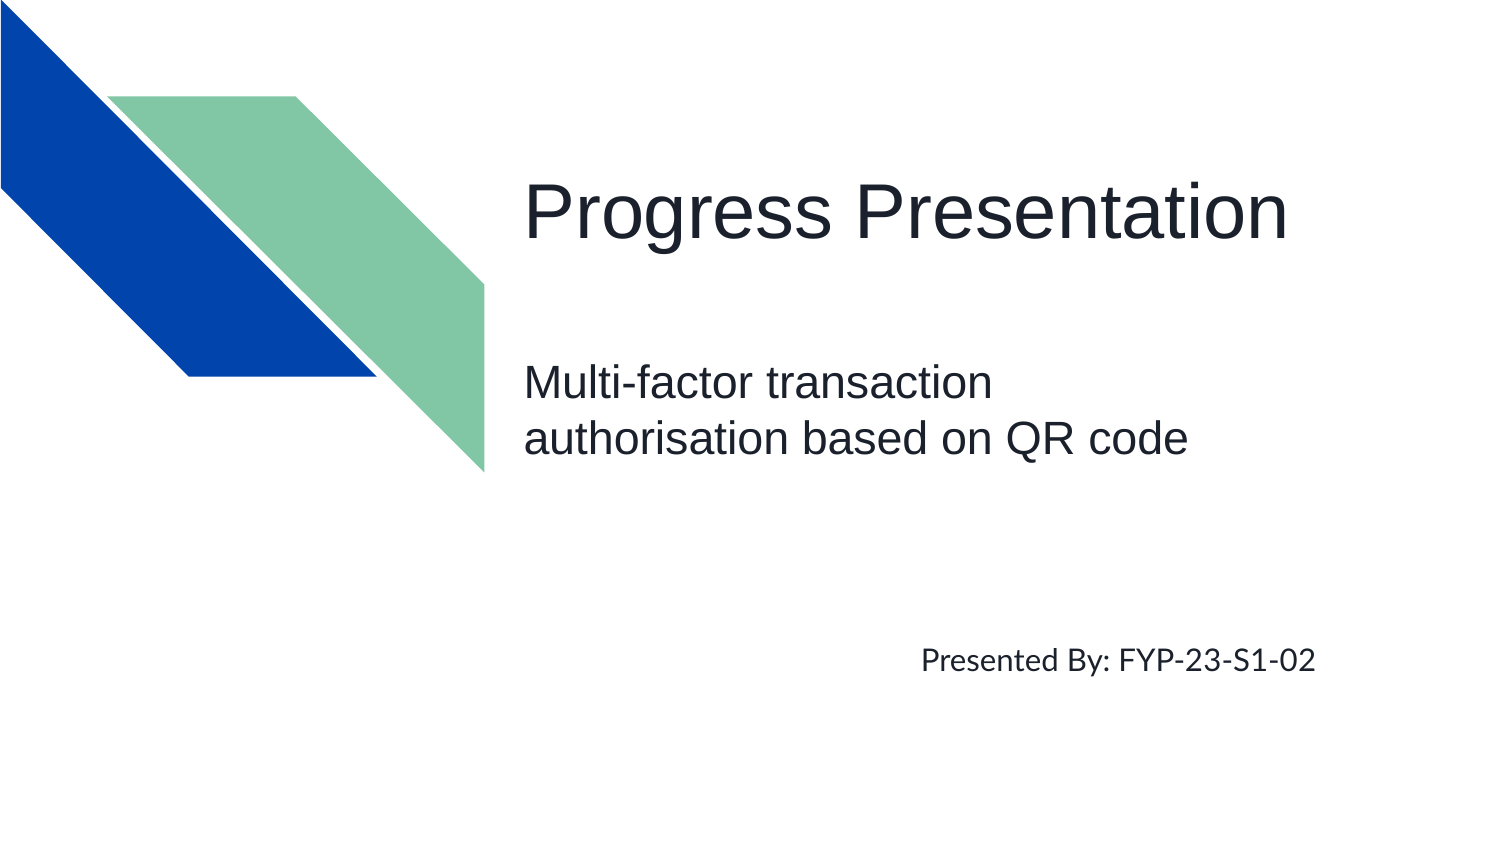

# Progress Presentation
Multi-factor transaction authorisation based on QR code
Presented By: FYP-23-S1-02